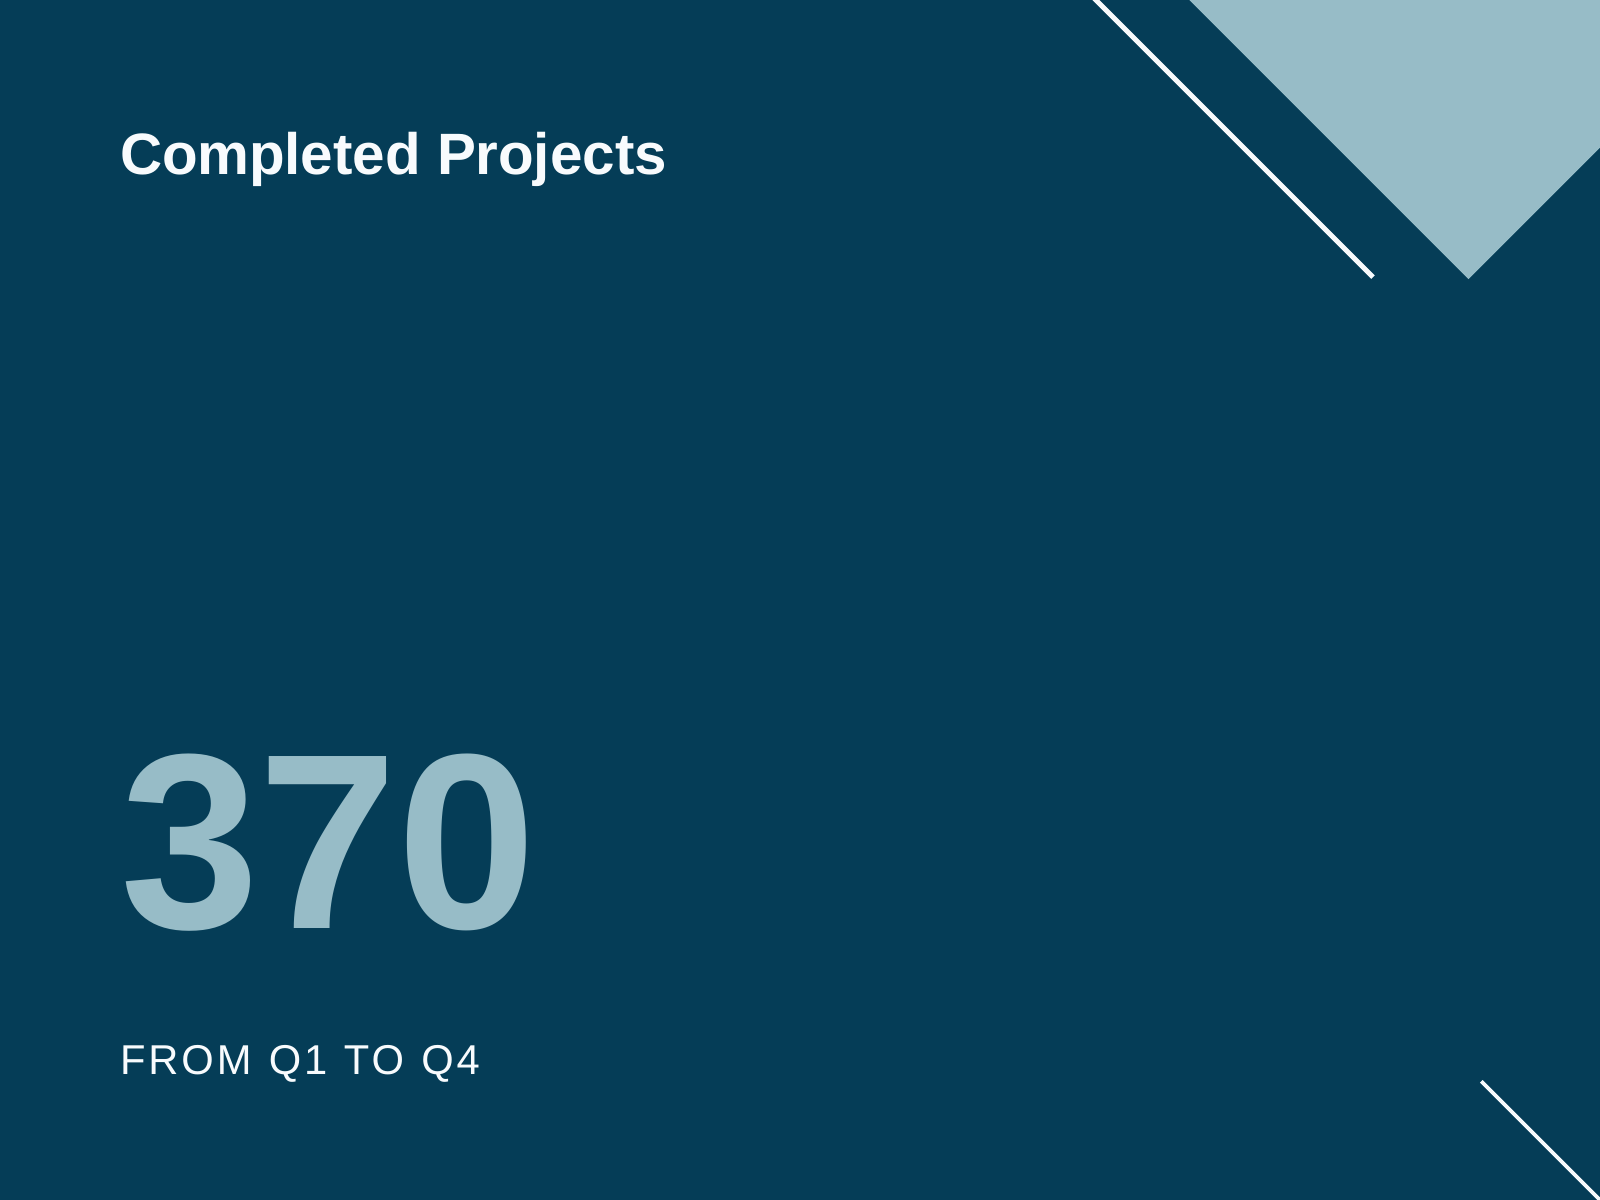

Completed Projects
370
FROM Q1 TO Q4